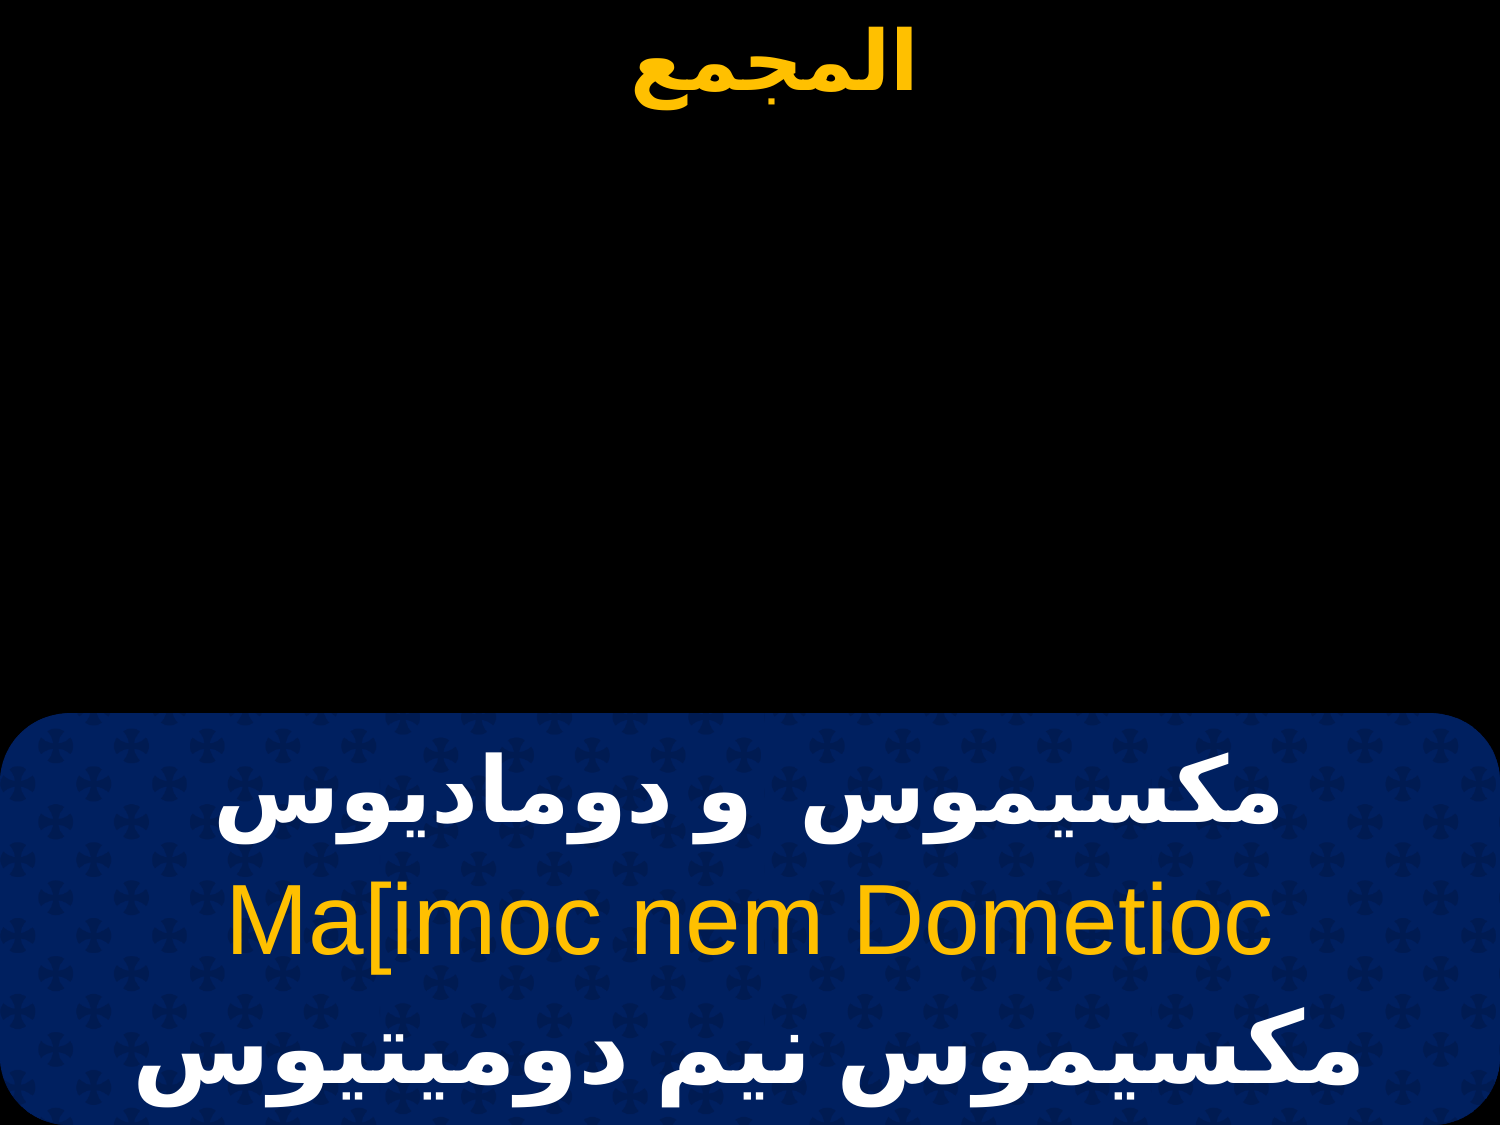

# مكسيموس  و دوماديوس
Ma[imoc nem Dometioc
مكسيموس نيم دوميتيوس